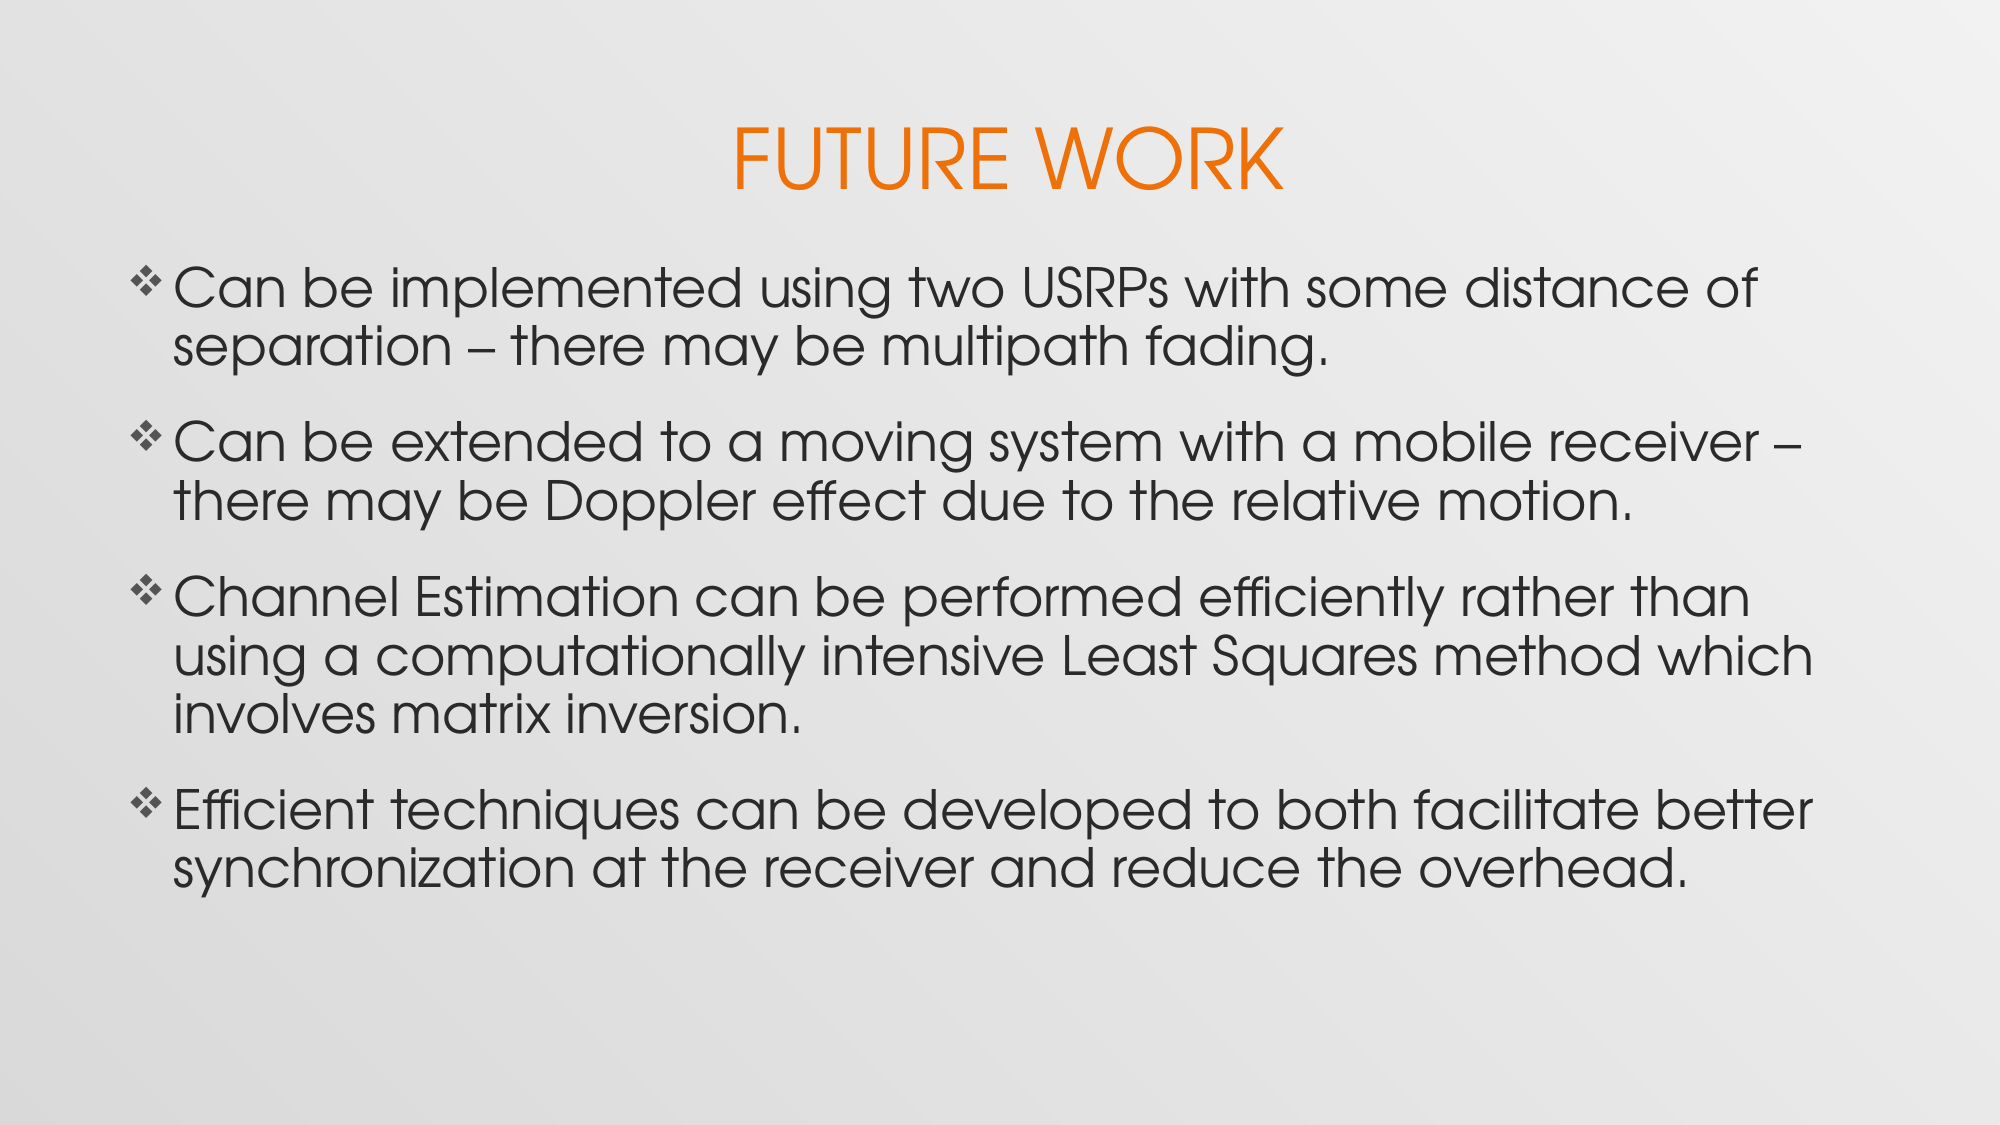

FUTURE WORK
Can be implemented using two USRPs with some distance of separation – there may be multipath fading.
Can be extended to a moving system with a mobile receiver – there may be Doppler effect due to the relative motion.
Channel Estimation can be performed efficiently rather than using a computationally intensive Least Squares method which involves matrix inversion.
Efficient techniques can be developed to both facilitate better synchronization at the receiver and reduce the overhead.